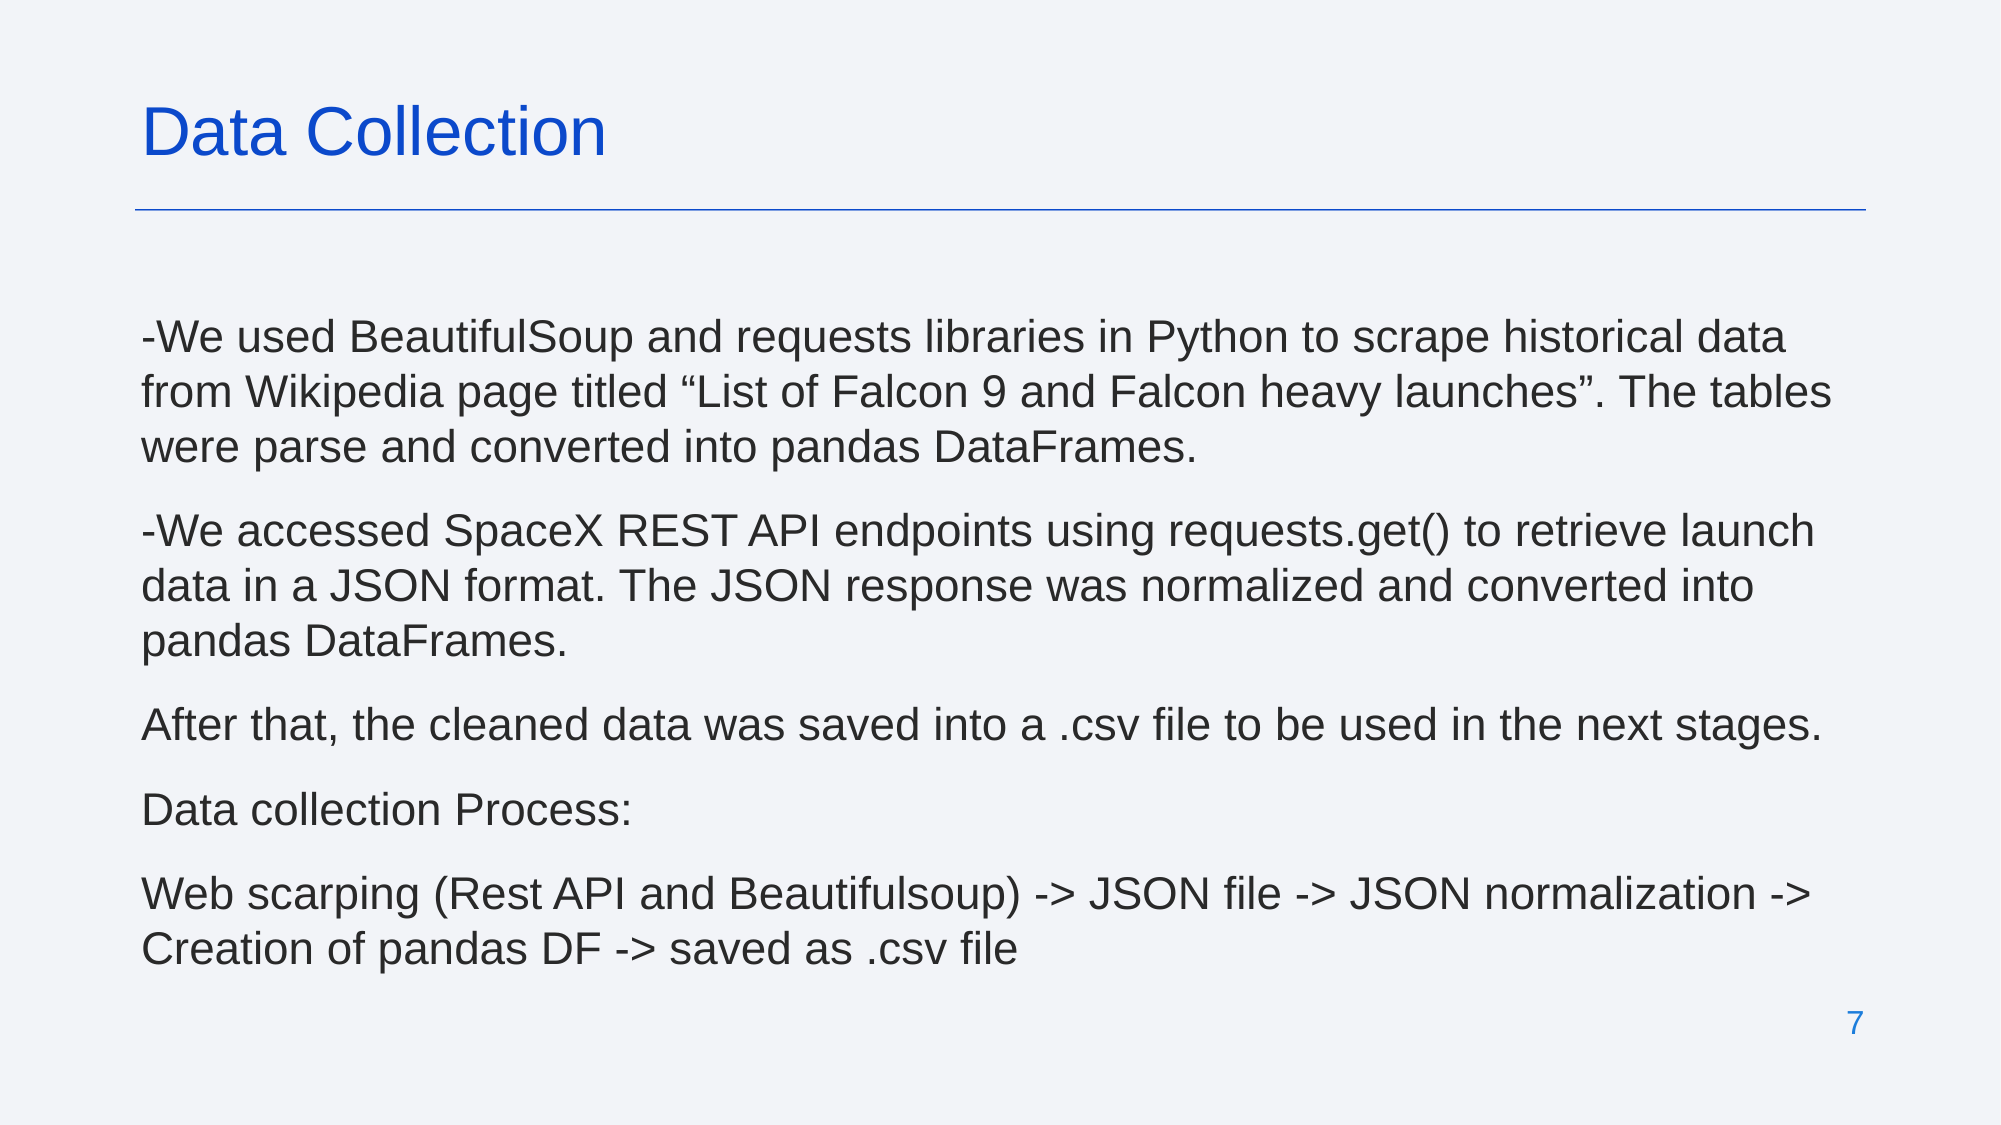

Data Collection
-We used BeautifulSoup and requests libraries in Python to scrape historical data from Wikipedia page titled “List of Falcon 9 and Falcon heavy launches”. The tables were parse and converted into pandas DataFrames.
-We accessed SpaceX REST API endpoints using requests.get() to retrieve launch data in a JSON format. The JSON response was normalized and converted into pandas DataFrames.
After that, the cleaned data was saved into a .csv file to be used in the next stages.
Data collection Process:
Web scarping (Rest API and Beautifulsoup) -> JSON file -> JSON normalization -> Creation of pandas DF -> saved as .csv file

7